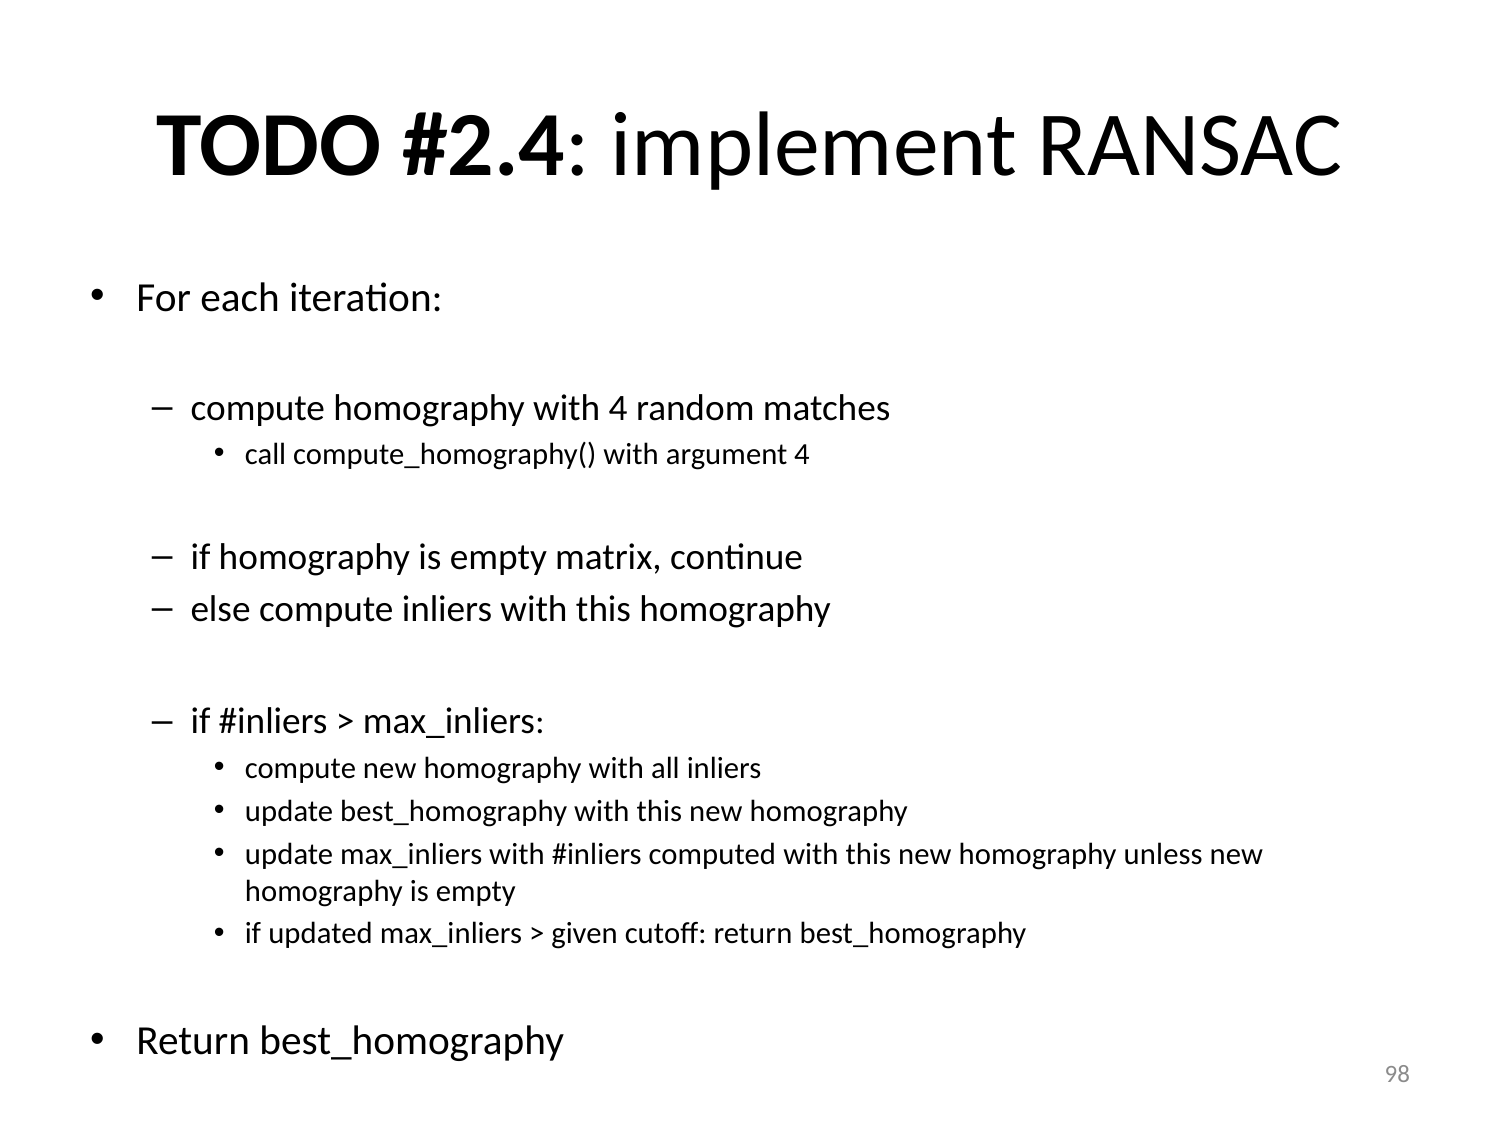

# TODO #2.4: implement RANSAC
For each iteration:

compute homography with 4 random matches
call compute_homography() with argument 4

if homography is empty matrix, continue
else compute inliers with this homography

if #inliers > max_inliers:
compute new homography with all inliers
update best_homography with this new homography
update max_inliers with #inliers computed with this new homography unless new homography is empty
if updated max_inliers > given cutoff: return best_homography

Return best_homography
98